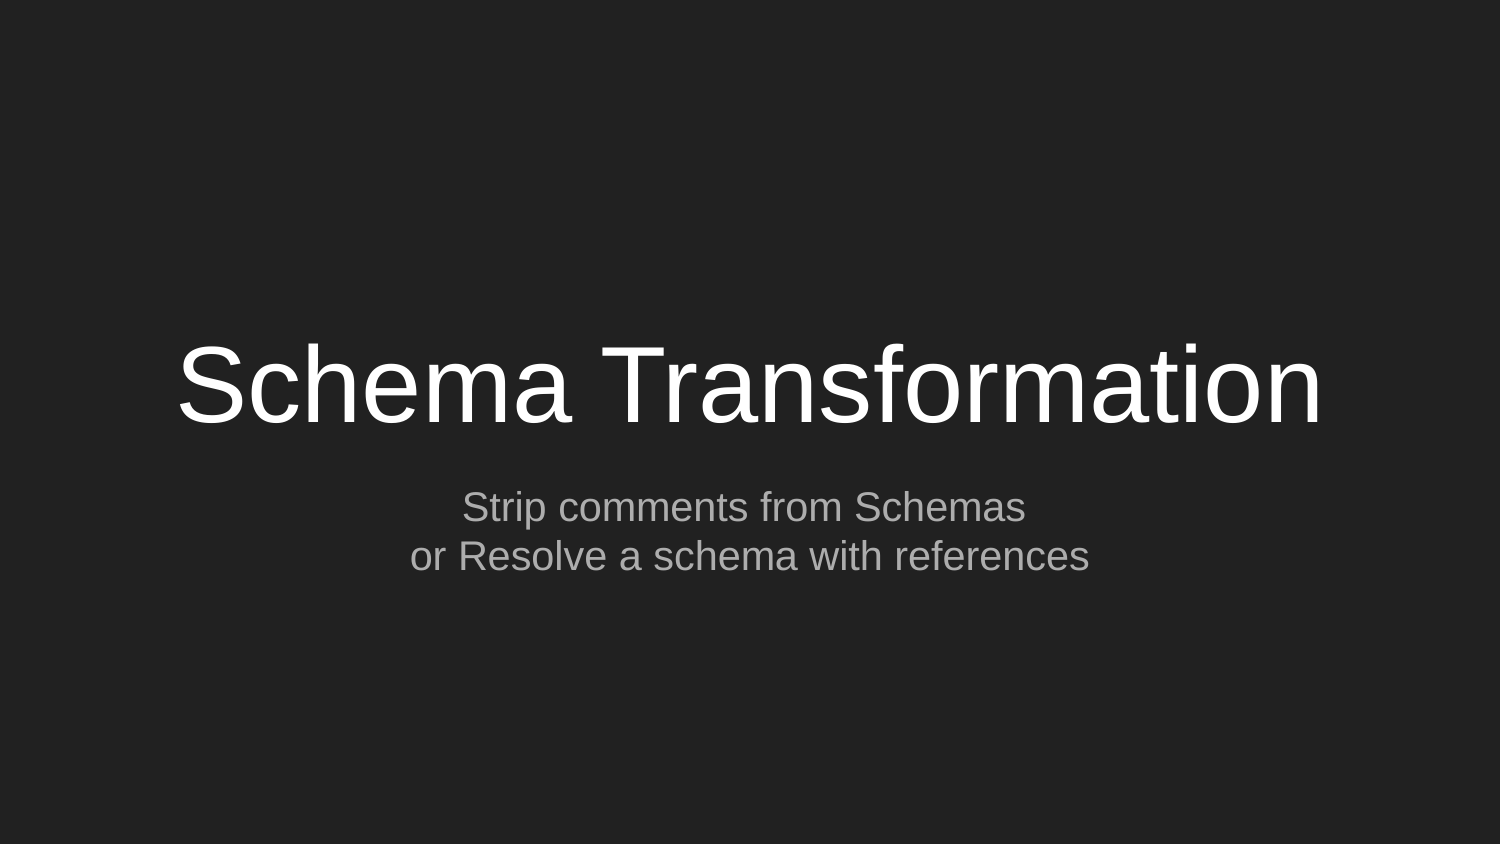

# Schema Transformation
Strip comments from Schemas
or Resolve a schema with references